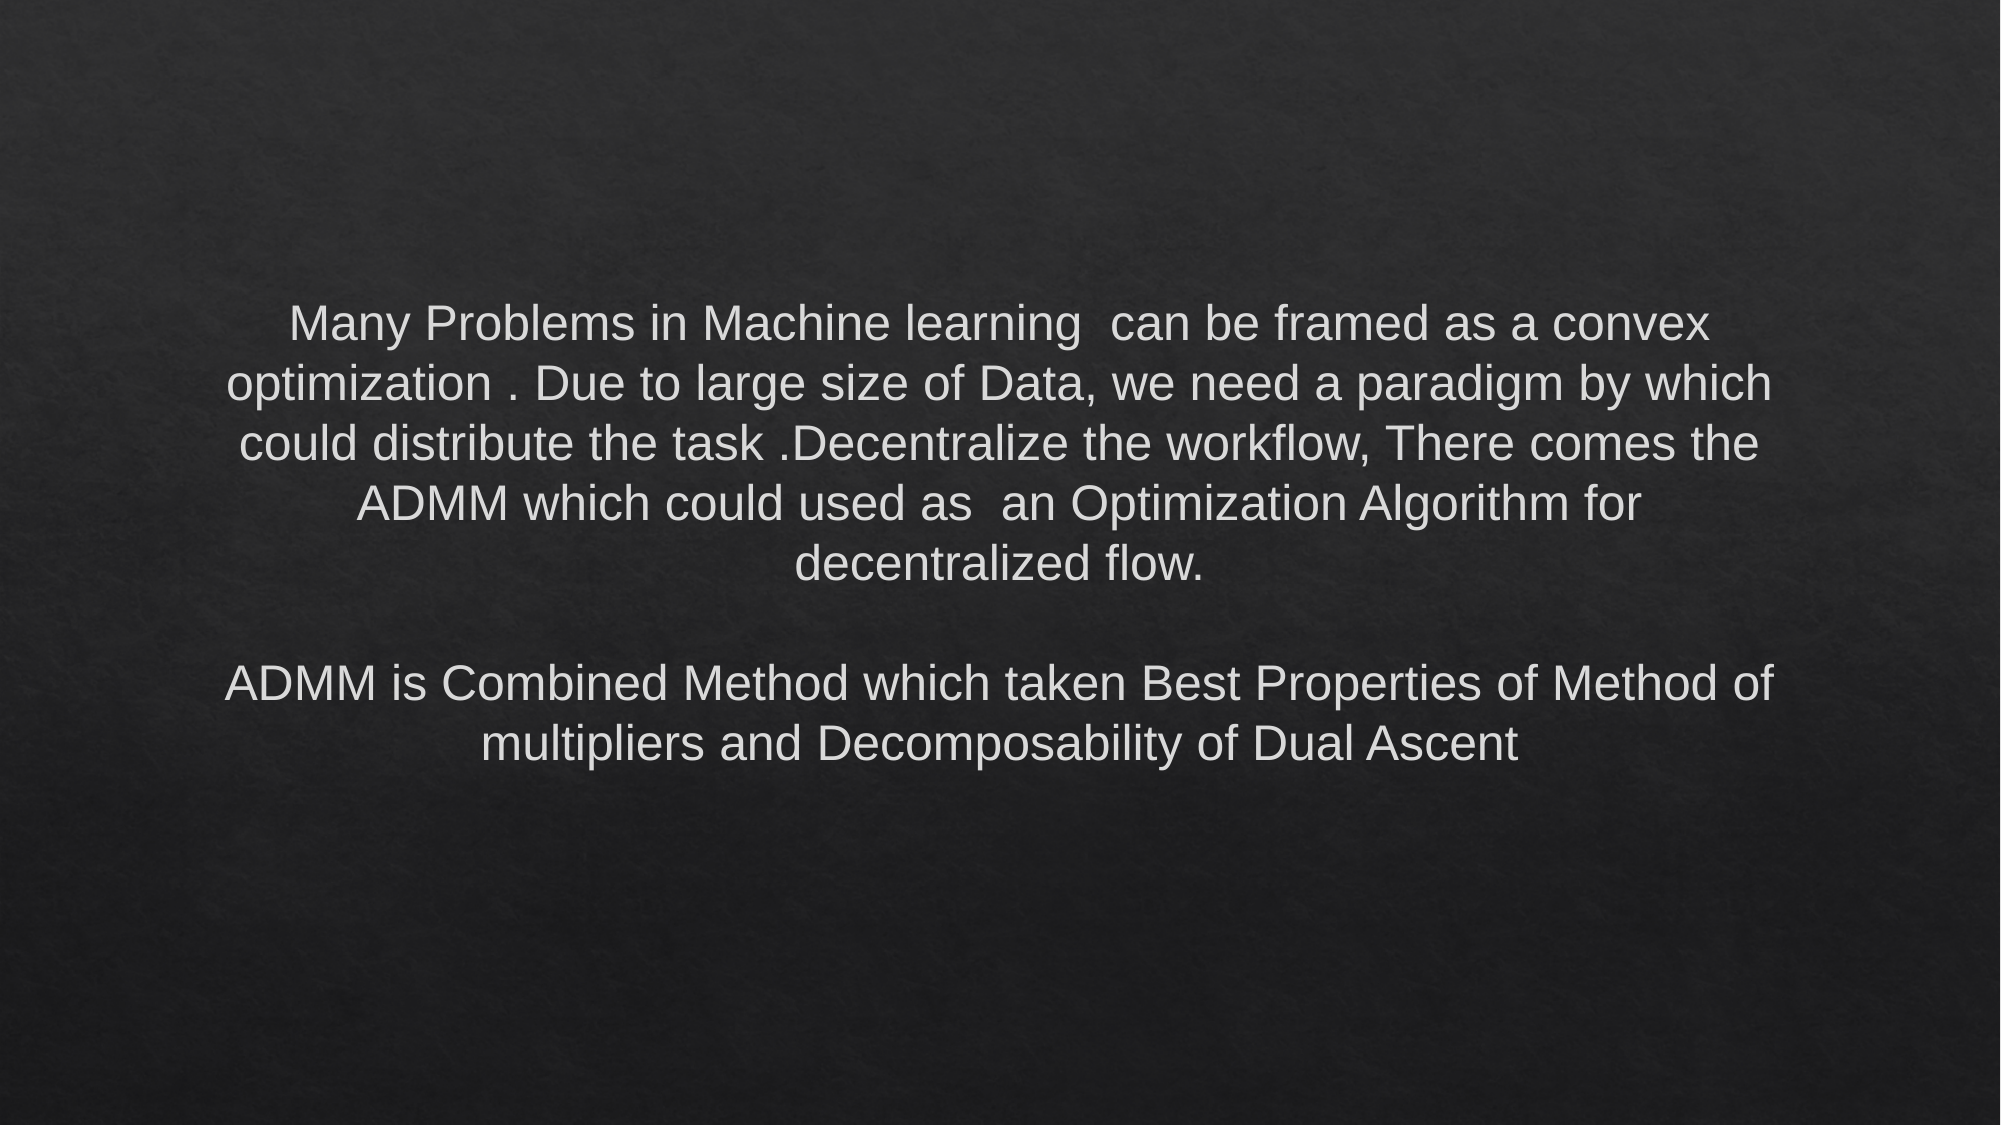

Many Problems in Machine learning  can be framed as a convex optimization . Due to large size of Data, we need a paradigm by which could distribute the task .Decentralize the workflow, There comes the ADMM which could used as  an Optimization Algorithm for decentralized flow.

ADMM is Combined Method which taken Best Properties of Method of multipliers and Decomposability of Dual Ascent